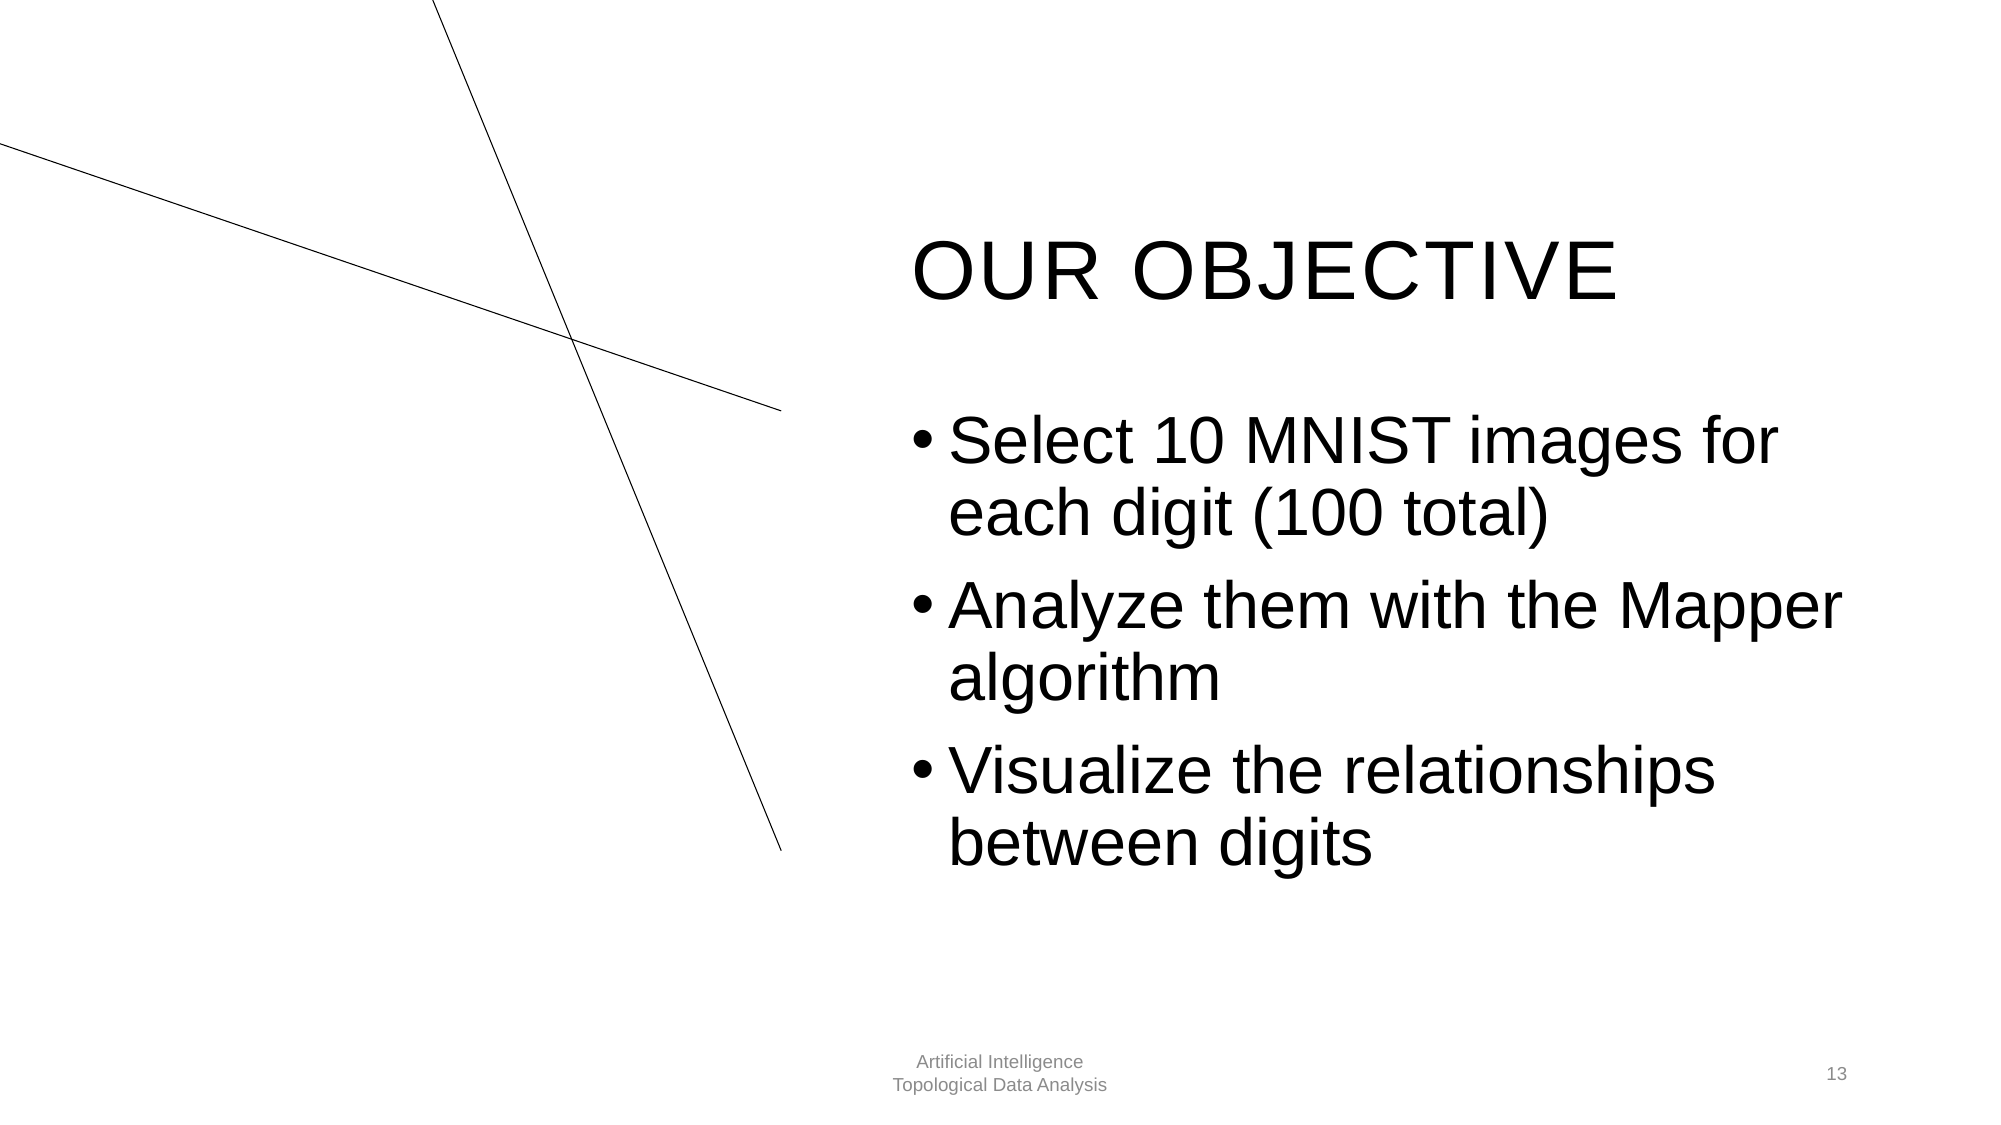

# Our Objective
Select 10 MNIST images for each digit (100 total)
Analyze them with the Mapper algorithm
Visualize the relationships between digits
Artificial Intelligence
Topological Data Analysis
13